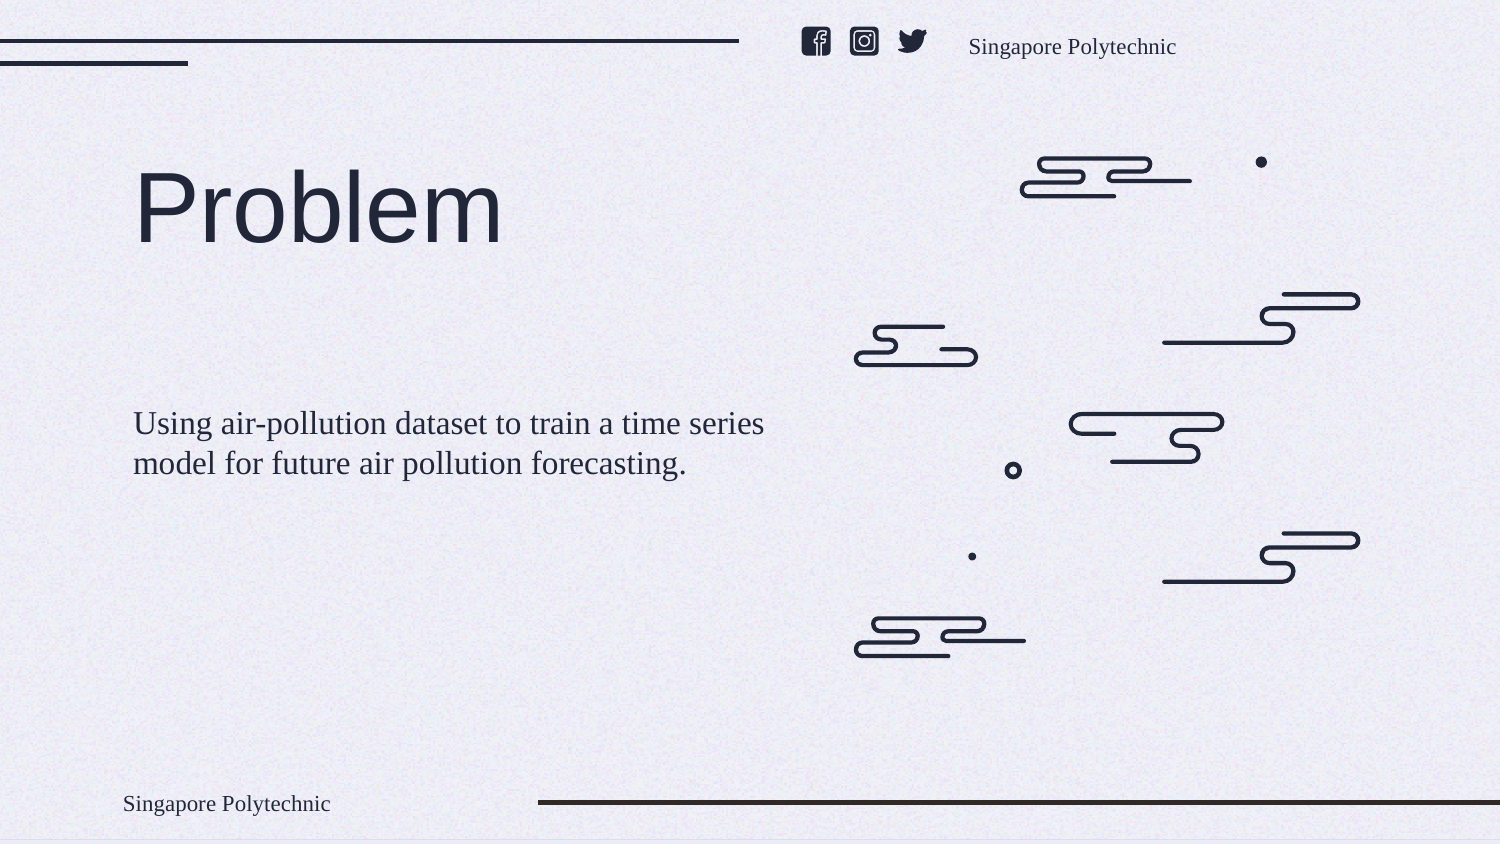

Singapore Polytechnic

# Problem

Using air-pollution dataset to train a time series model for future air pollution forecasting.

Singapore Polytechnic